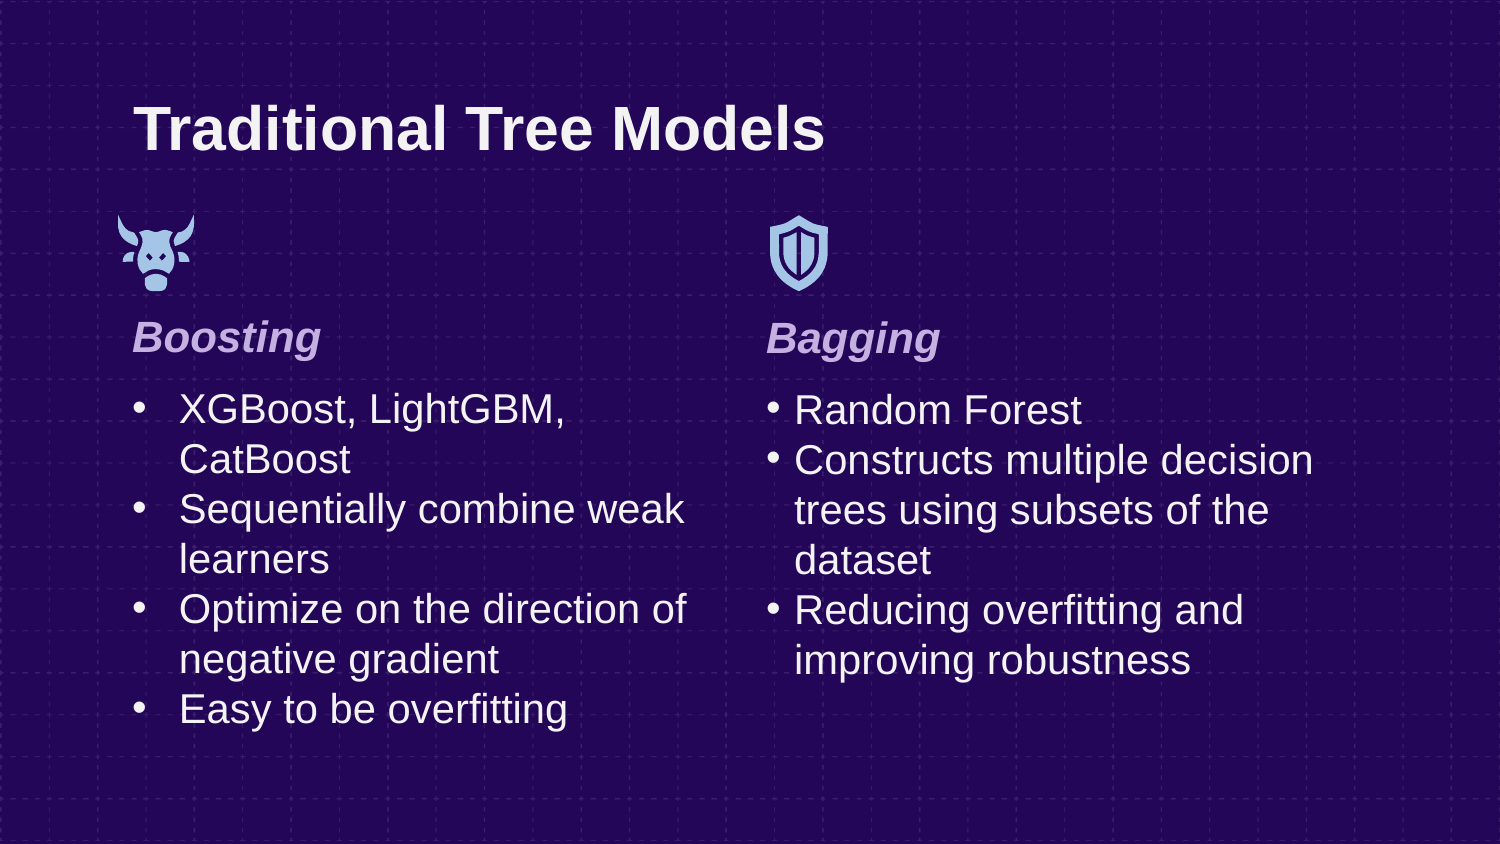

# Traditional Tree Models

Boosting
Bagging
XGBoost, LightGBM, CatBoost
Sequentially combine weak learners
Optimize on the direction of negative gradient
Easy to be overfitting

Random Forest
Constructs multiple decision trees using subsets of the dataset
Reducing overfitting and improving robustness